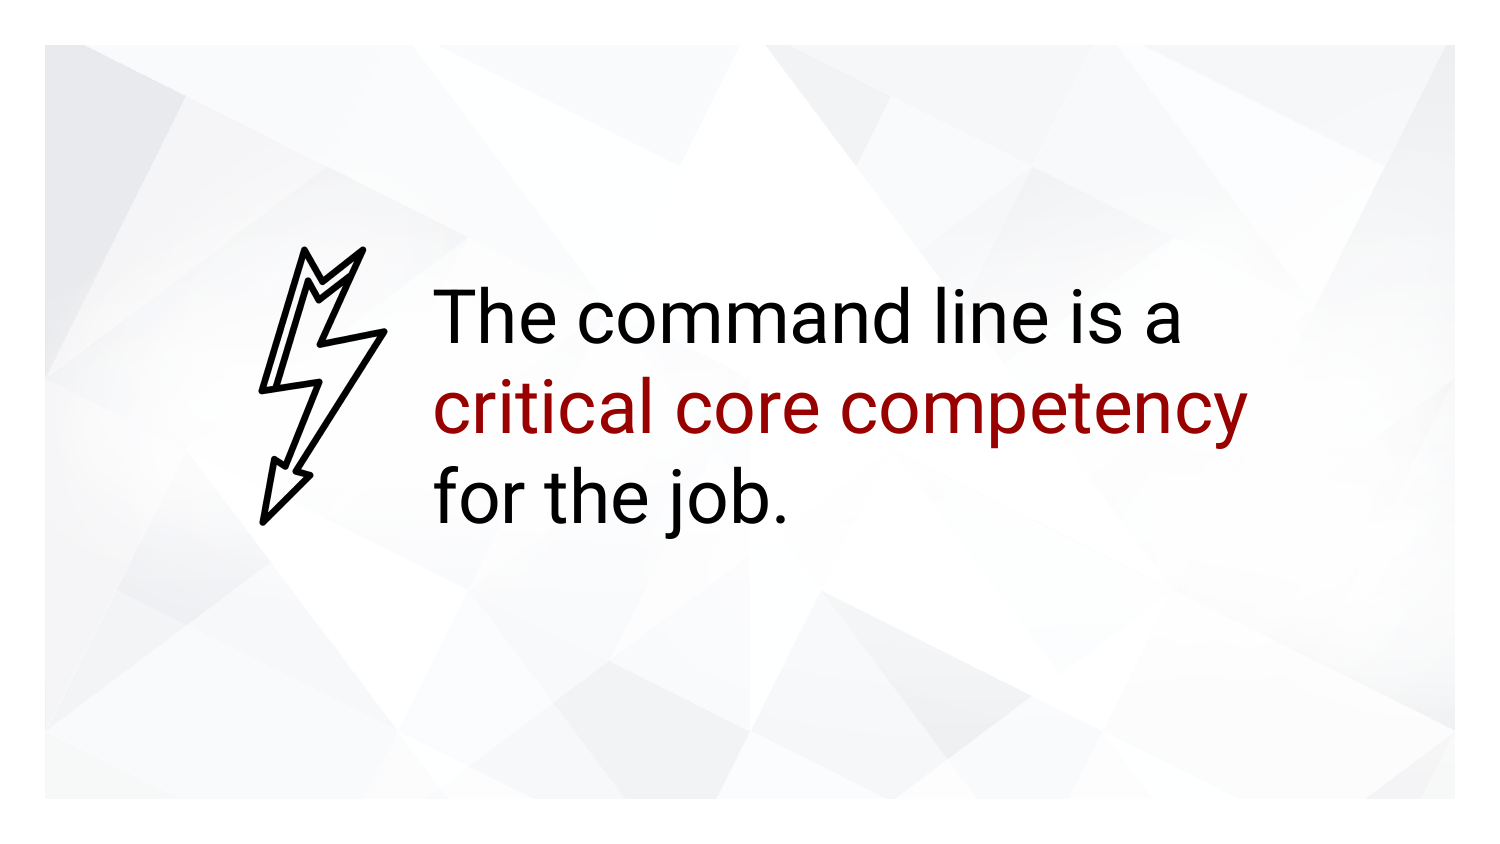

# The command line is a critical core competency for the job.